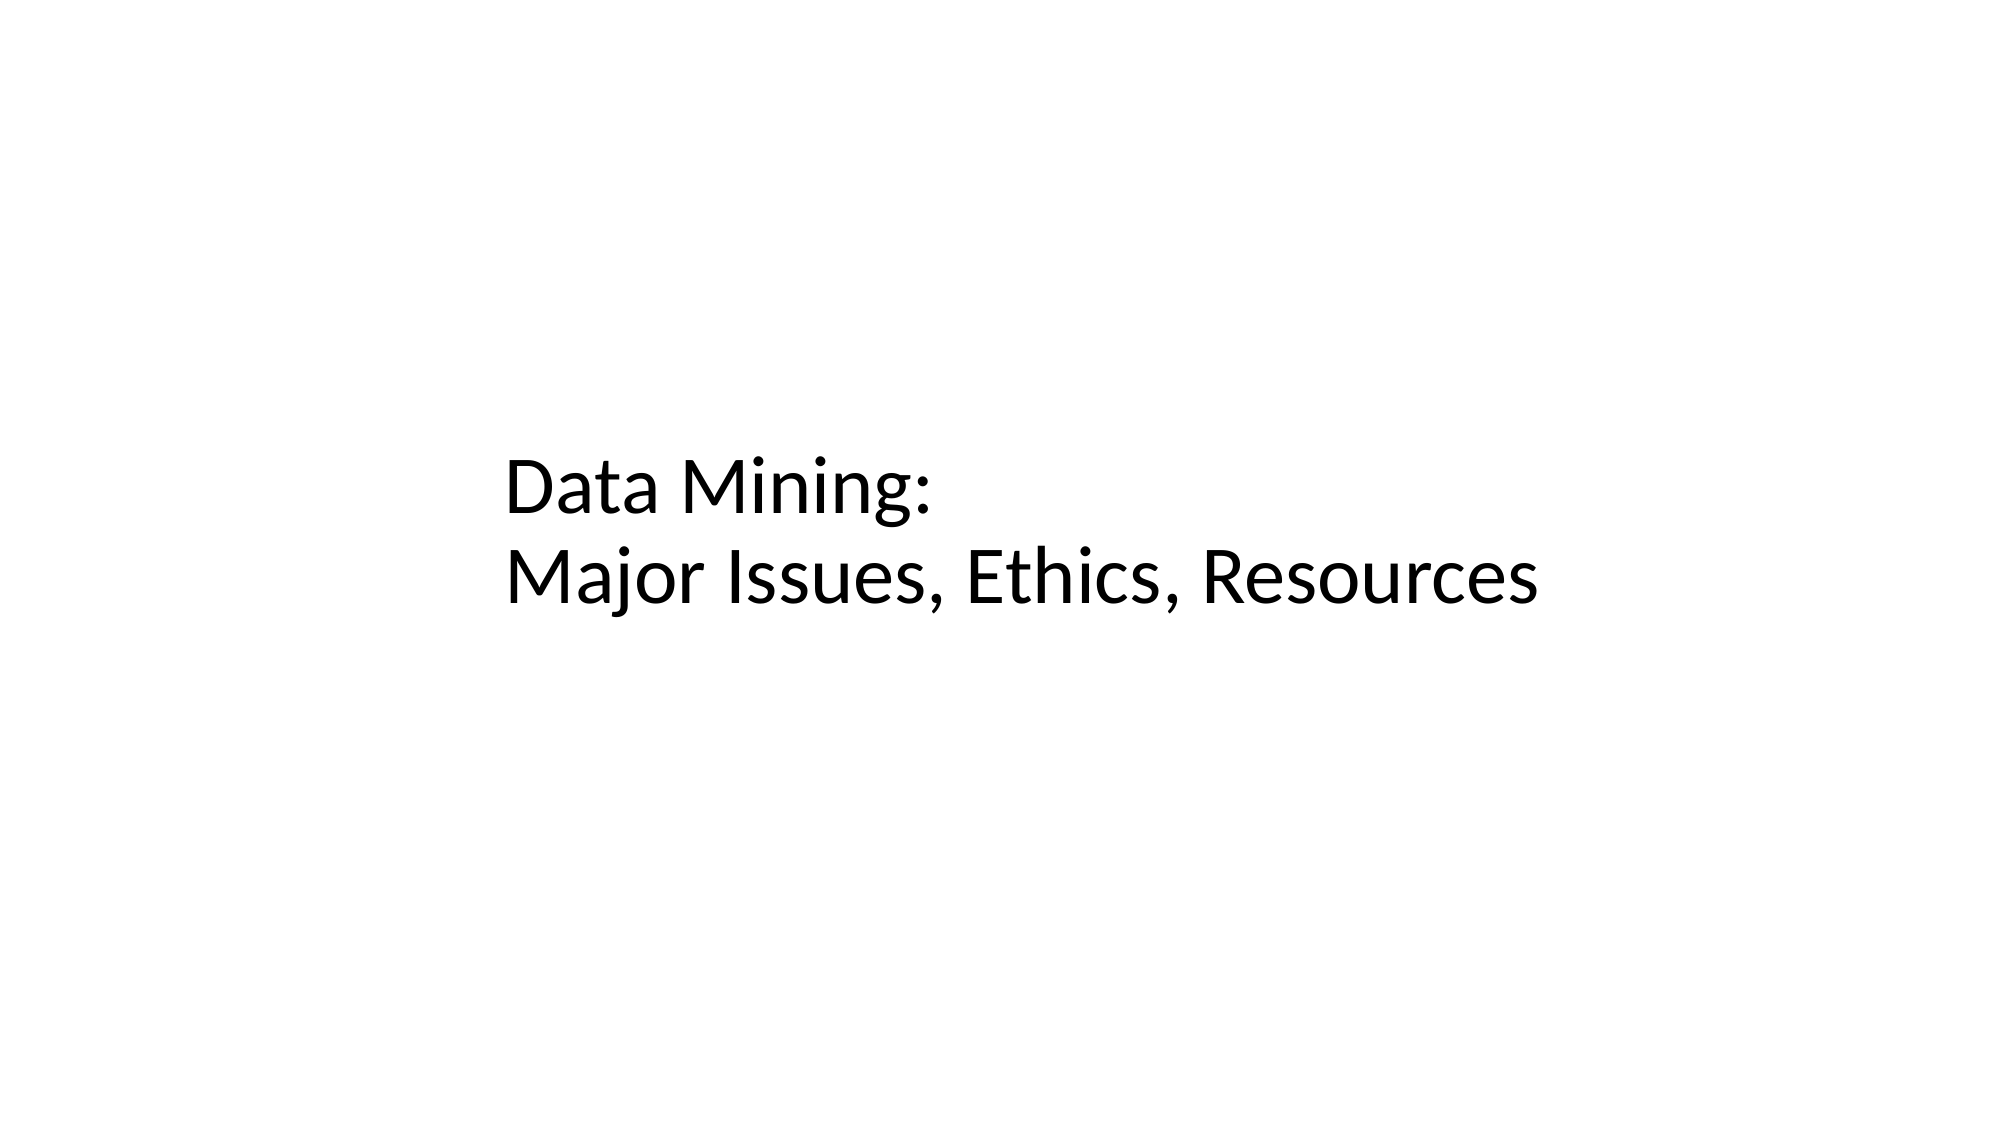

# Data Mining: Major Issues, Ethics, Resources